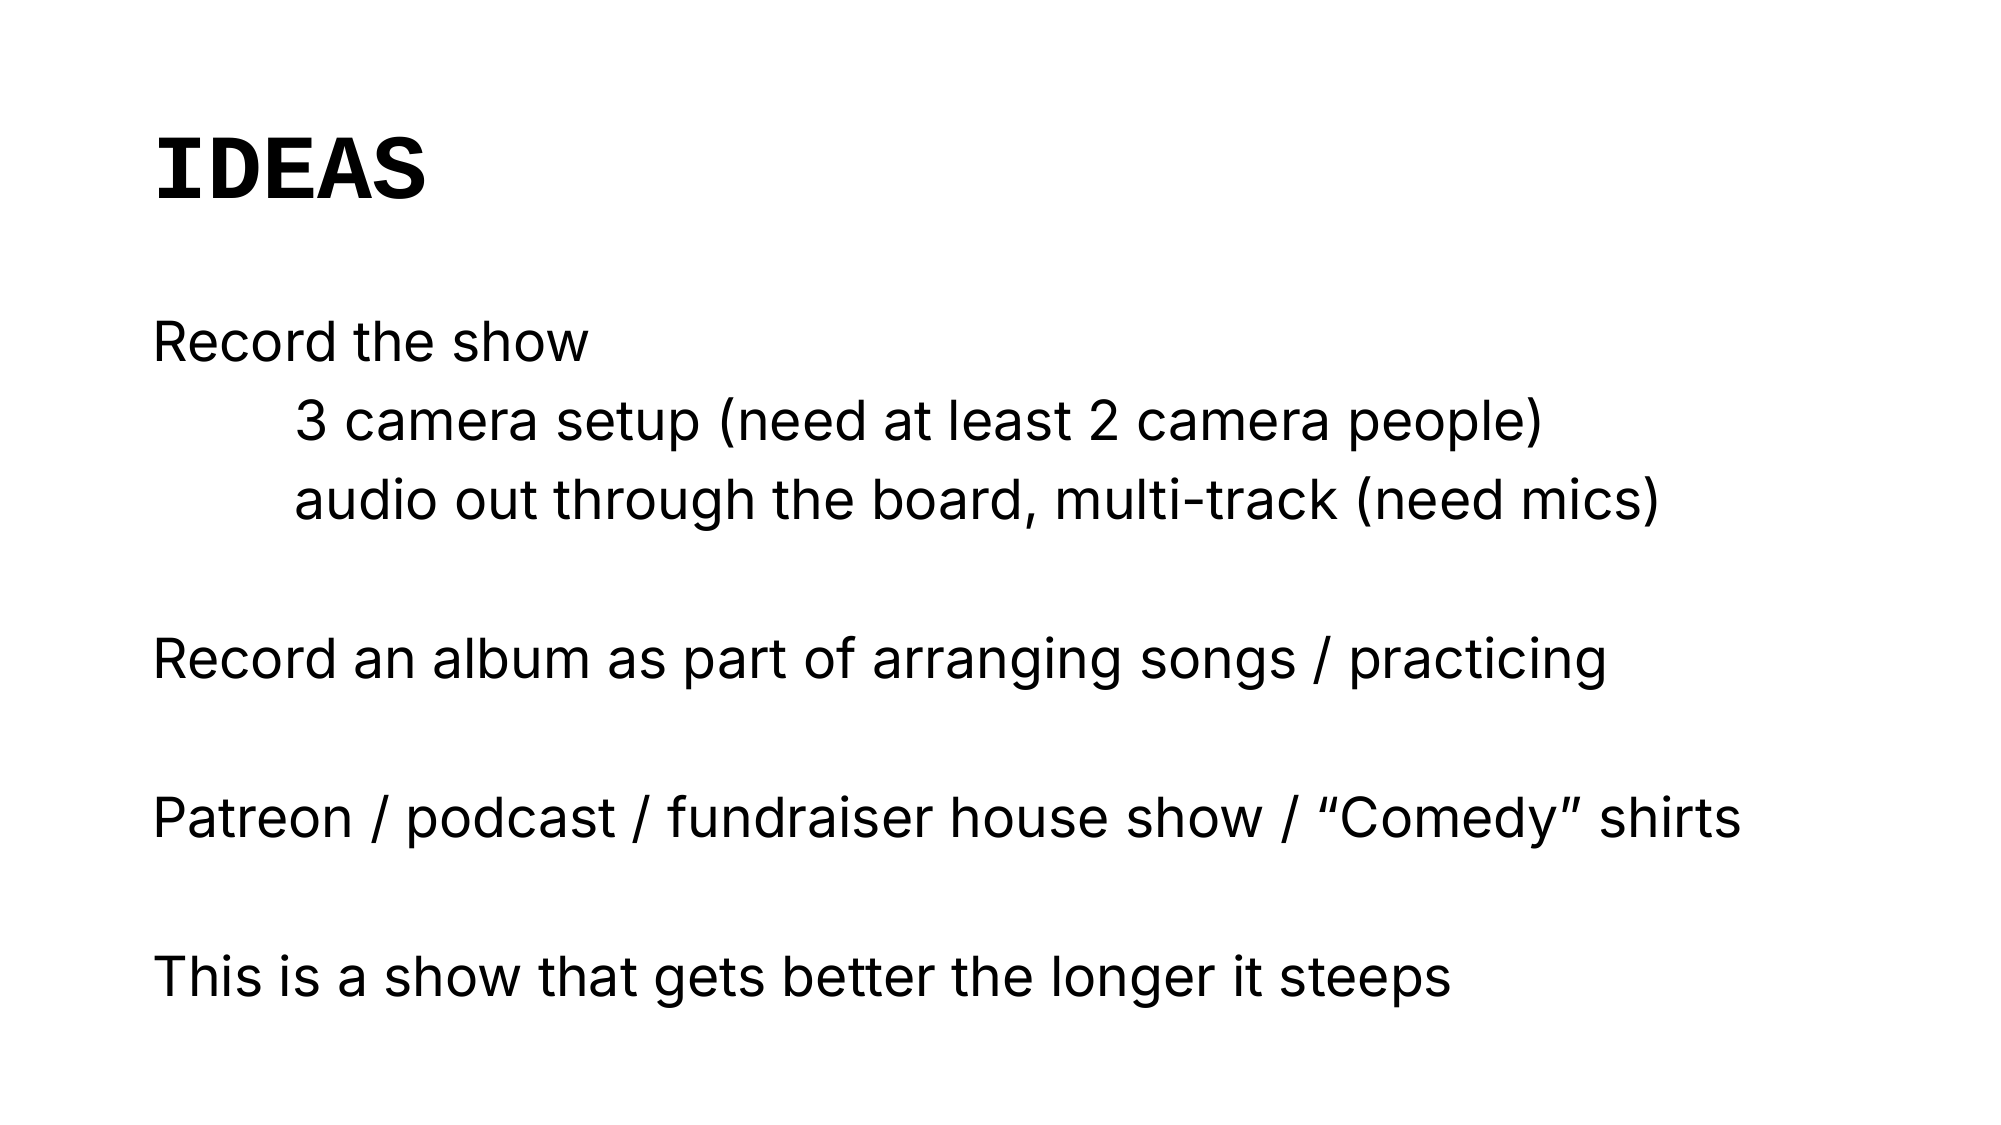

# IDEAS
Record the show
	3 camera setup (need at least 2 camera people)
	audio out through the board, multi-track (need mics)

Record an album as part of arranging songs / practicing

Patreon / podcast / fundraiser house show / “Comedy” shirts

This is a show that gets better the longer it steeps